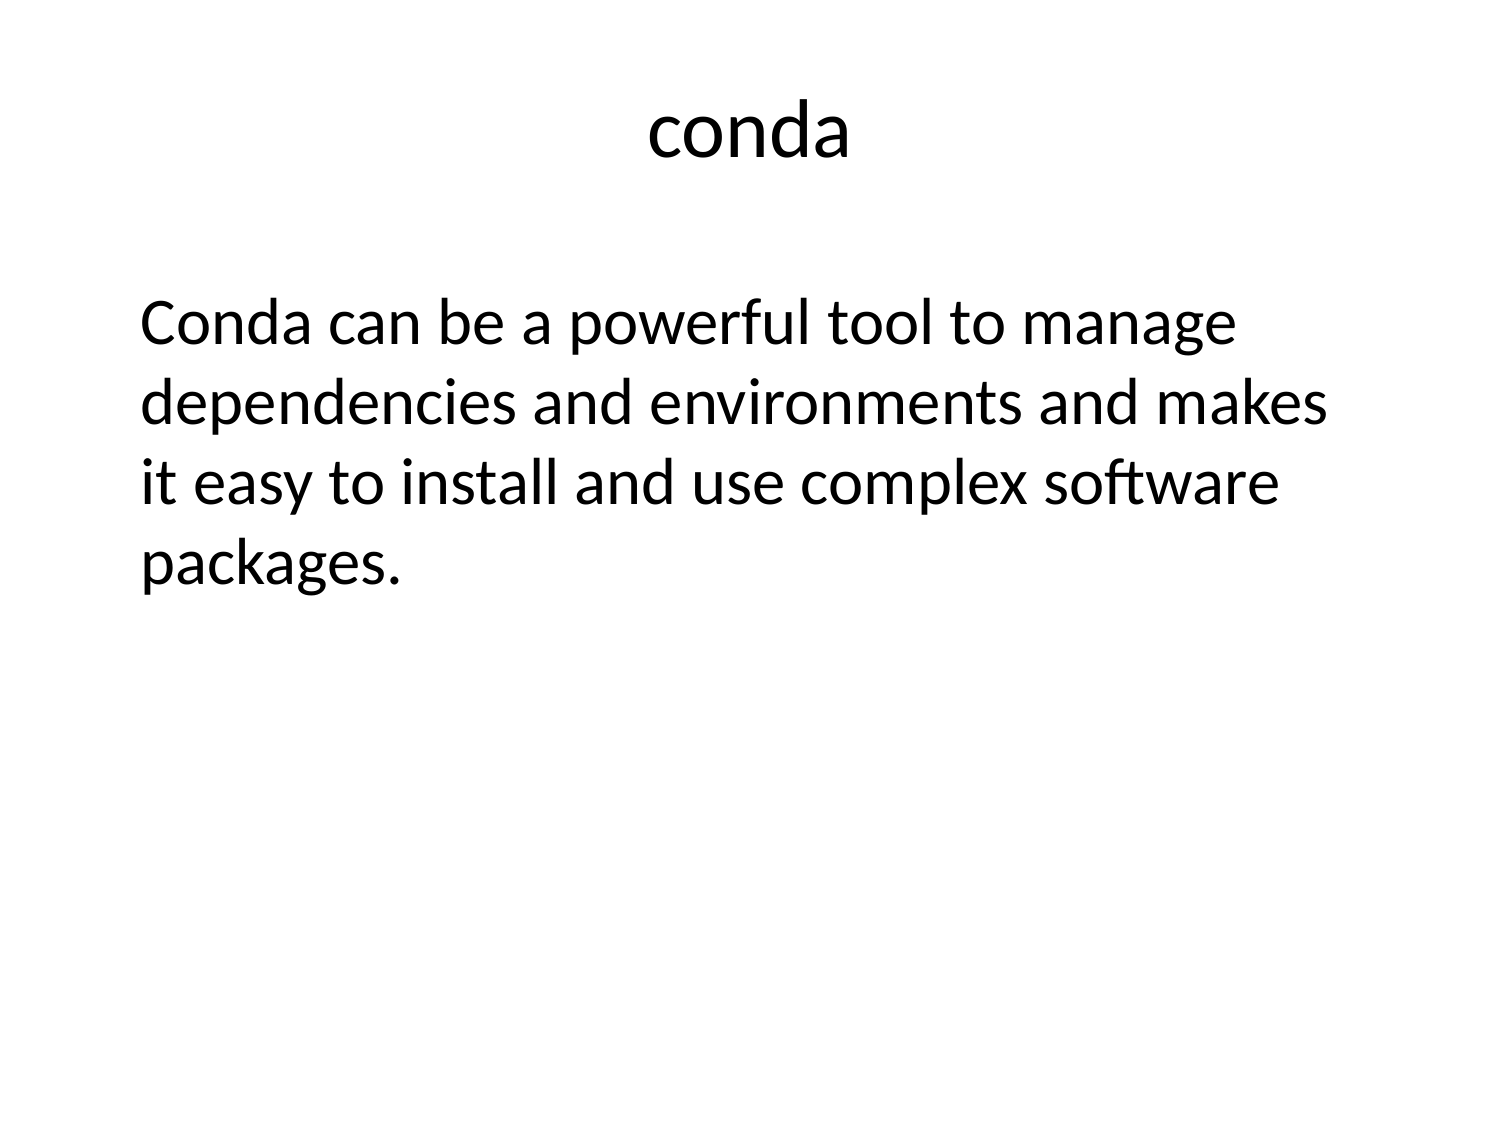

# conda
Conda can be a powerful tool to manage dependencies and environments and makes it easy to install and use complex software packages.